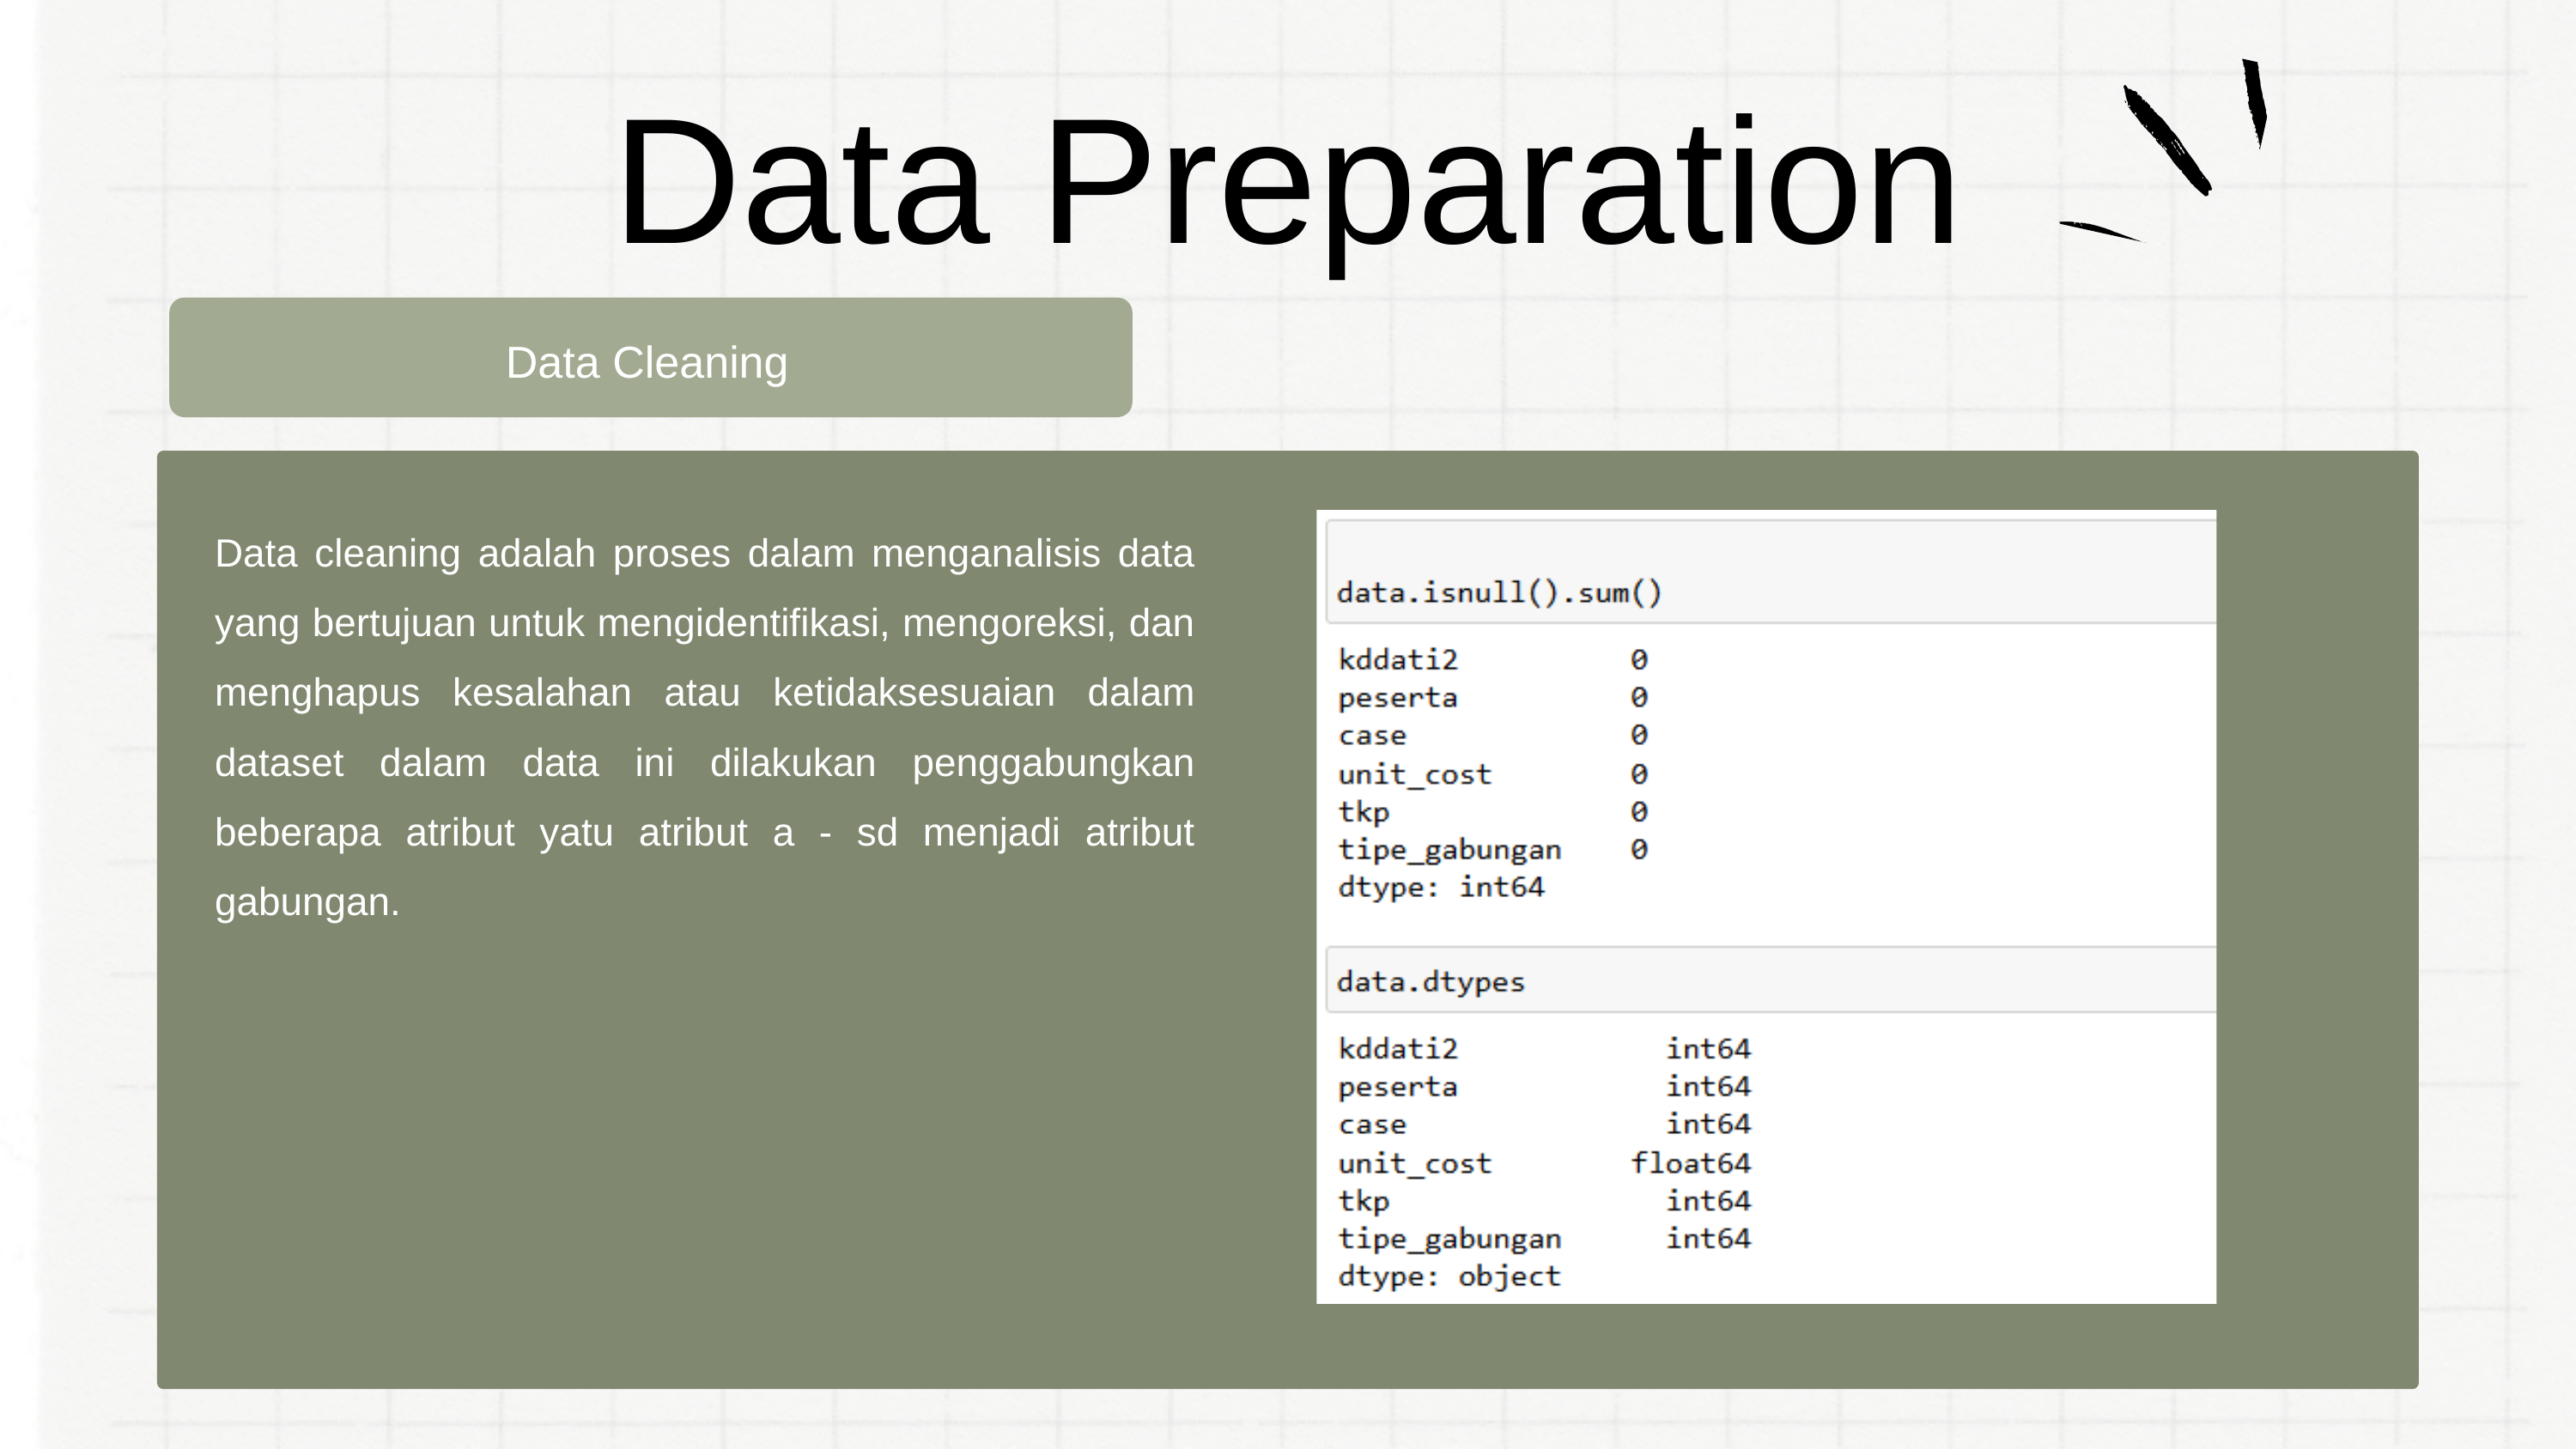

Data Preparation

Data Cleaning

Data cleaning adalah proses dalam menganalisis data yang bertujuan untuk mengidentifikasi, mengoreksi, dan menghapus kesalahan atau ketidaksesuaian dalam dataset dalam data ini dilakukan penggabungkan beberapa atribut yatu atribut a - sd menjadi atribut gabungan.